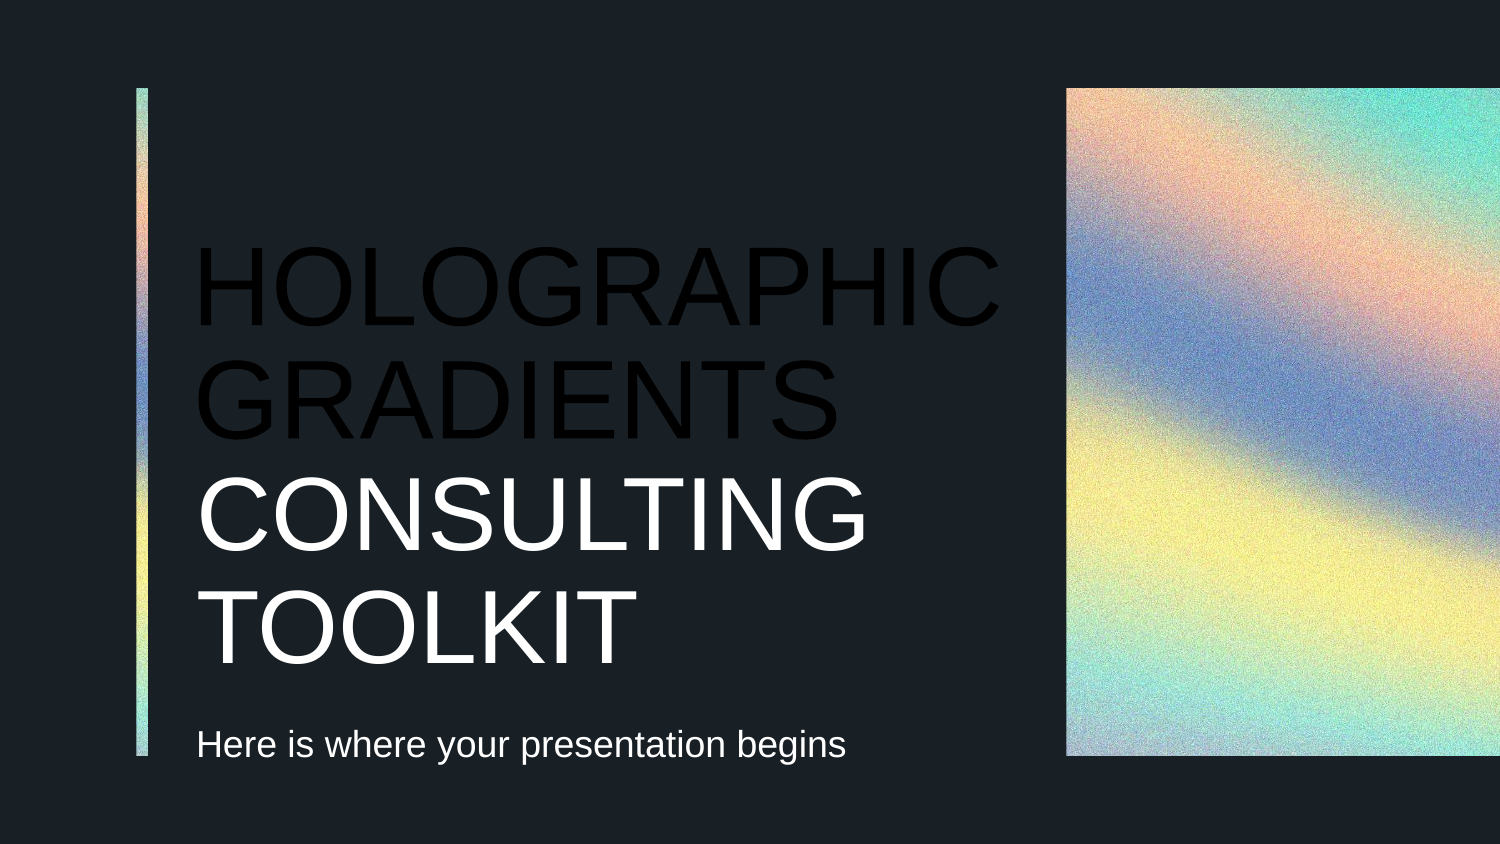

HOLOGRAPHIC
GRADIENTS
# HOLOGRAPHIC GRADIENTS CONSULTING TOOLKIT

Here is where your presentation begins